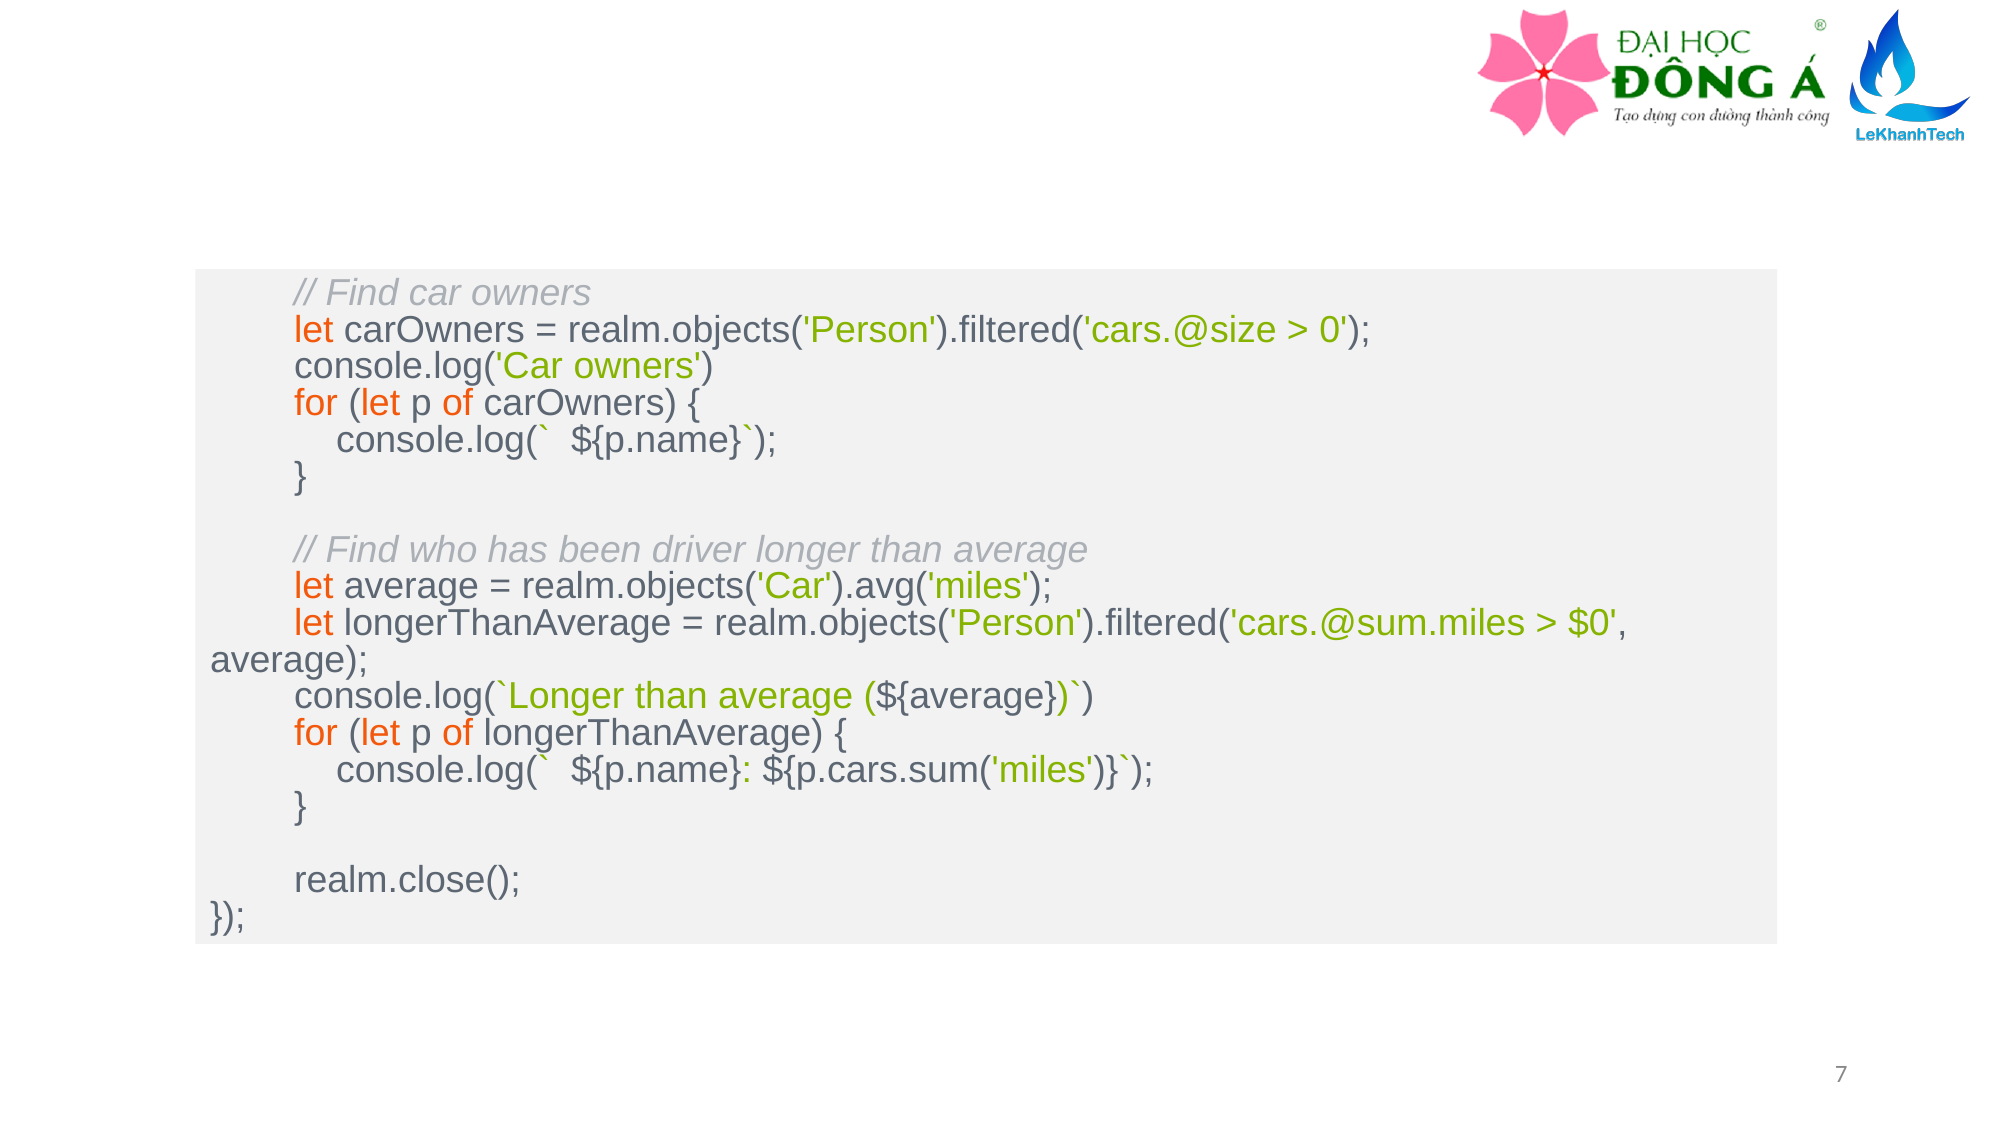

// Find car owners
        let carOwners = realm.objects('Person').filtered('cars.@size > 0');
        console.log('Car owners')
        for (let p of carOwners) {
            console.log(`  ${p.name}`);
        }

        // Find who has been driver longer than average
        let average = realm.objects('Car').avg('miles');
        let longerThanAverage = realm.objects('Person').filtered('cars.@sum.miles > $0', average);
        console.log(`Longer than average (${average})`)
        for (let p of longerThanAverage) {
            console.log(`  ${p.name}: ${p.cars.sum('miles')}`);
        }

        realm.close();
});
7